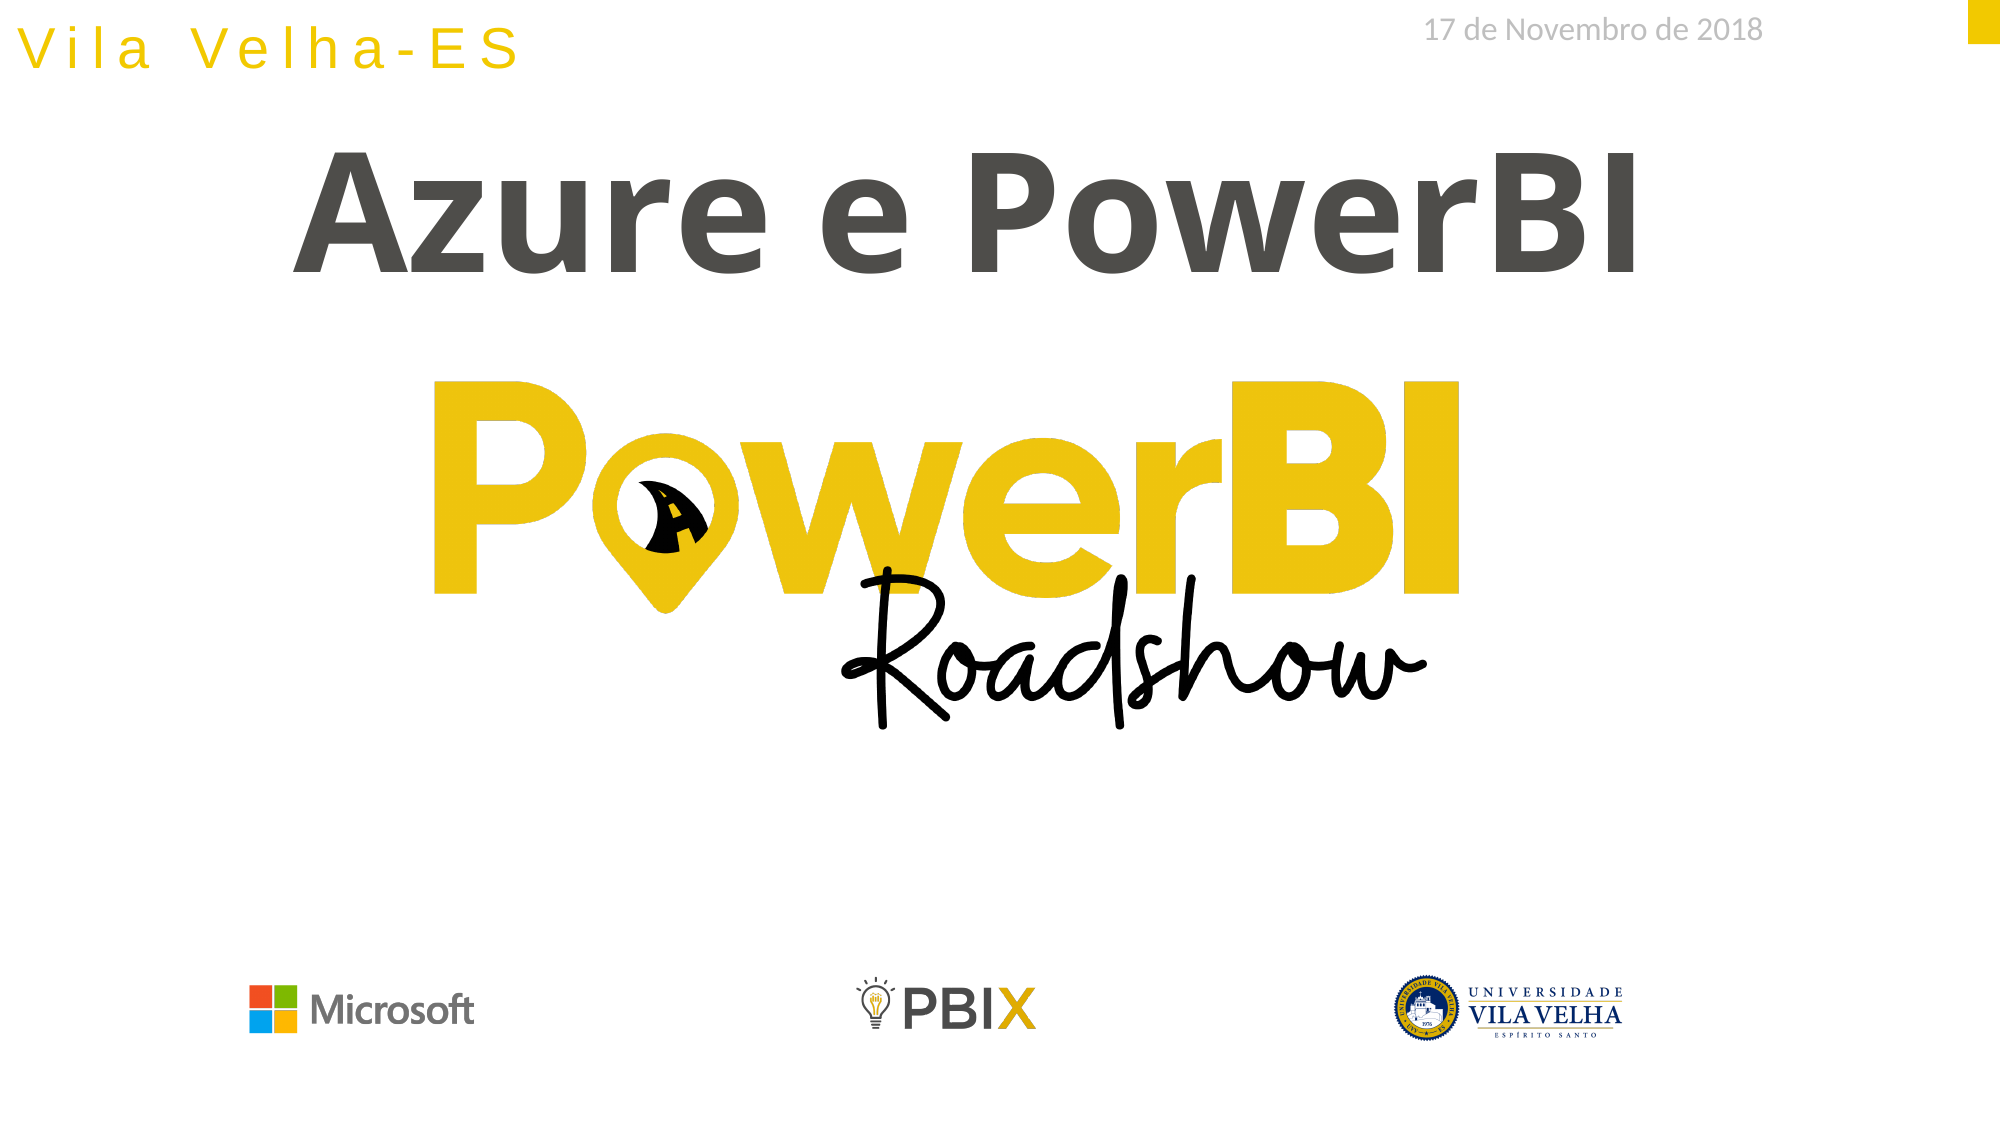

17 de Novembro de 2018
Vila Velha-ES
Azure e PowerBI